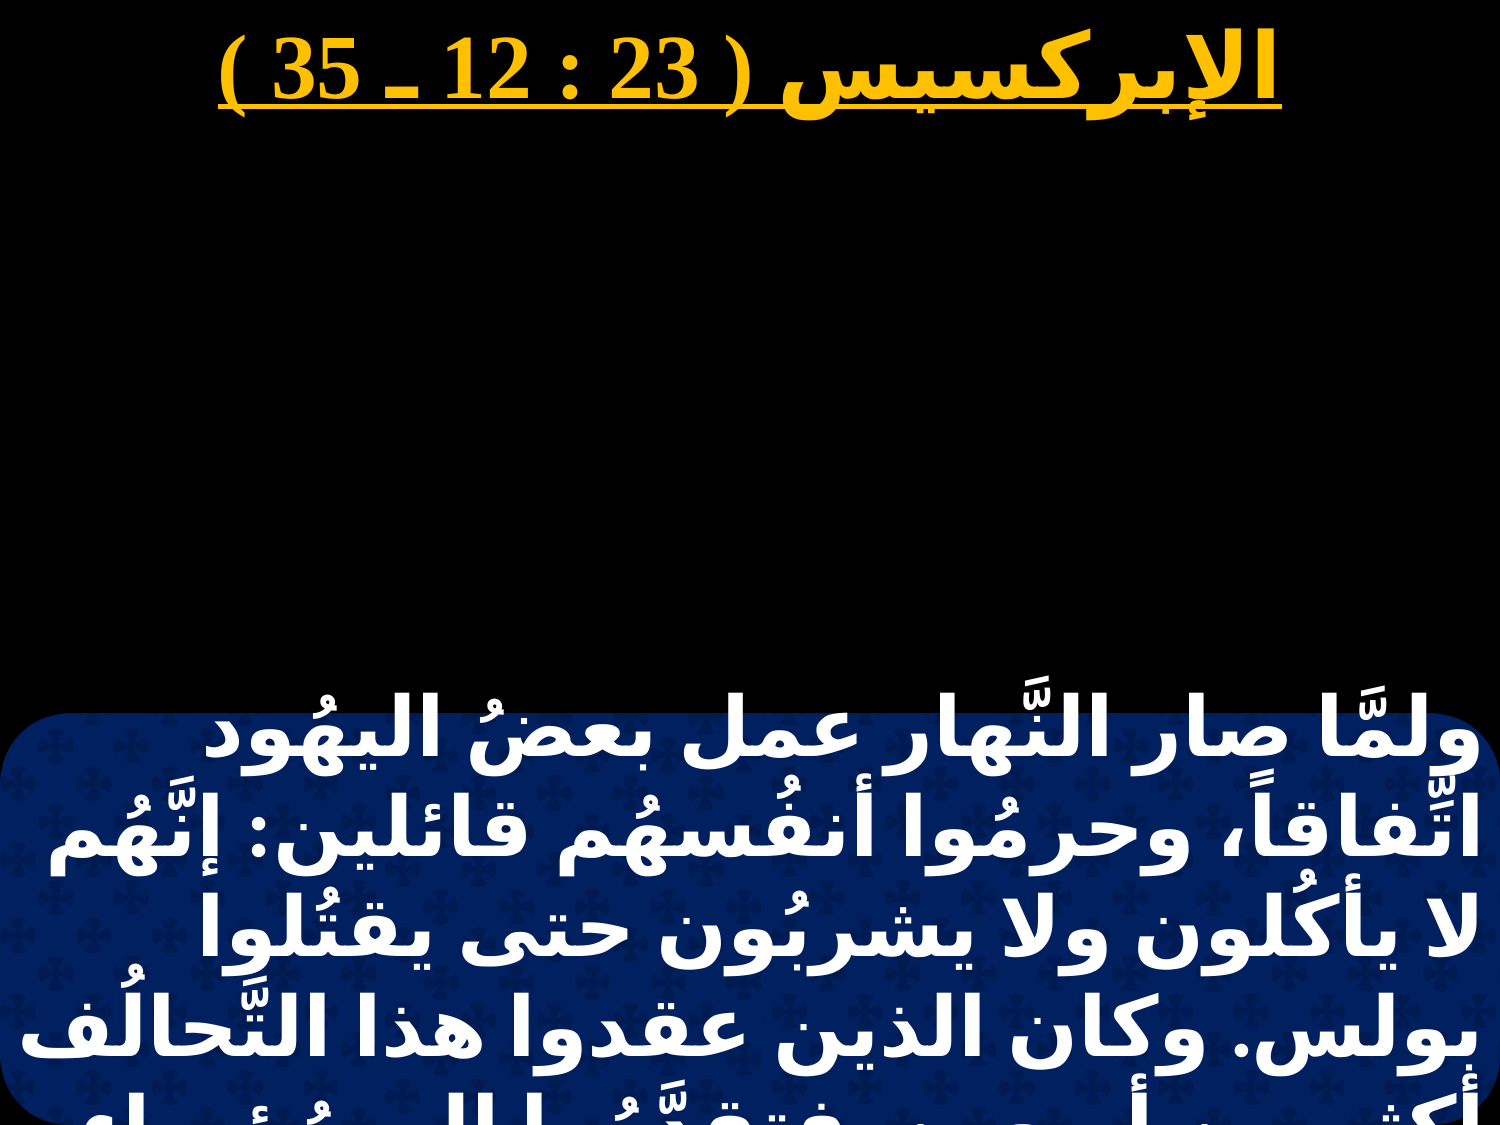

الإبركسيس ( 23 : 12 ـ 35 )
ولمَّا صار النَّهار عمل بعضُ اليهُود اتِّفاقاً، وحرمُوا أنفُسهُم قائلين: إنَّهُم لا يأكُلون ولا يشربُون حتى يقتُلوا بولس. وكان الذين عقدوا هذا التَّحالُف أكثر مِن أربعين. فتقدَّمُوا إلى رُؤساء الكهنة